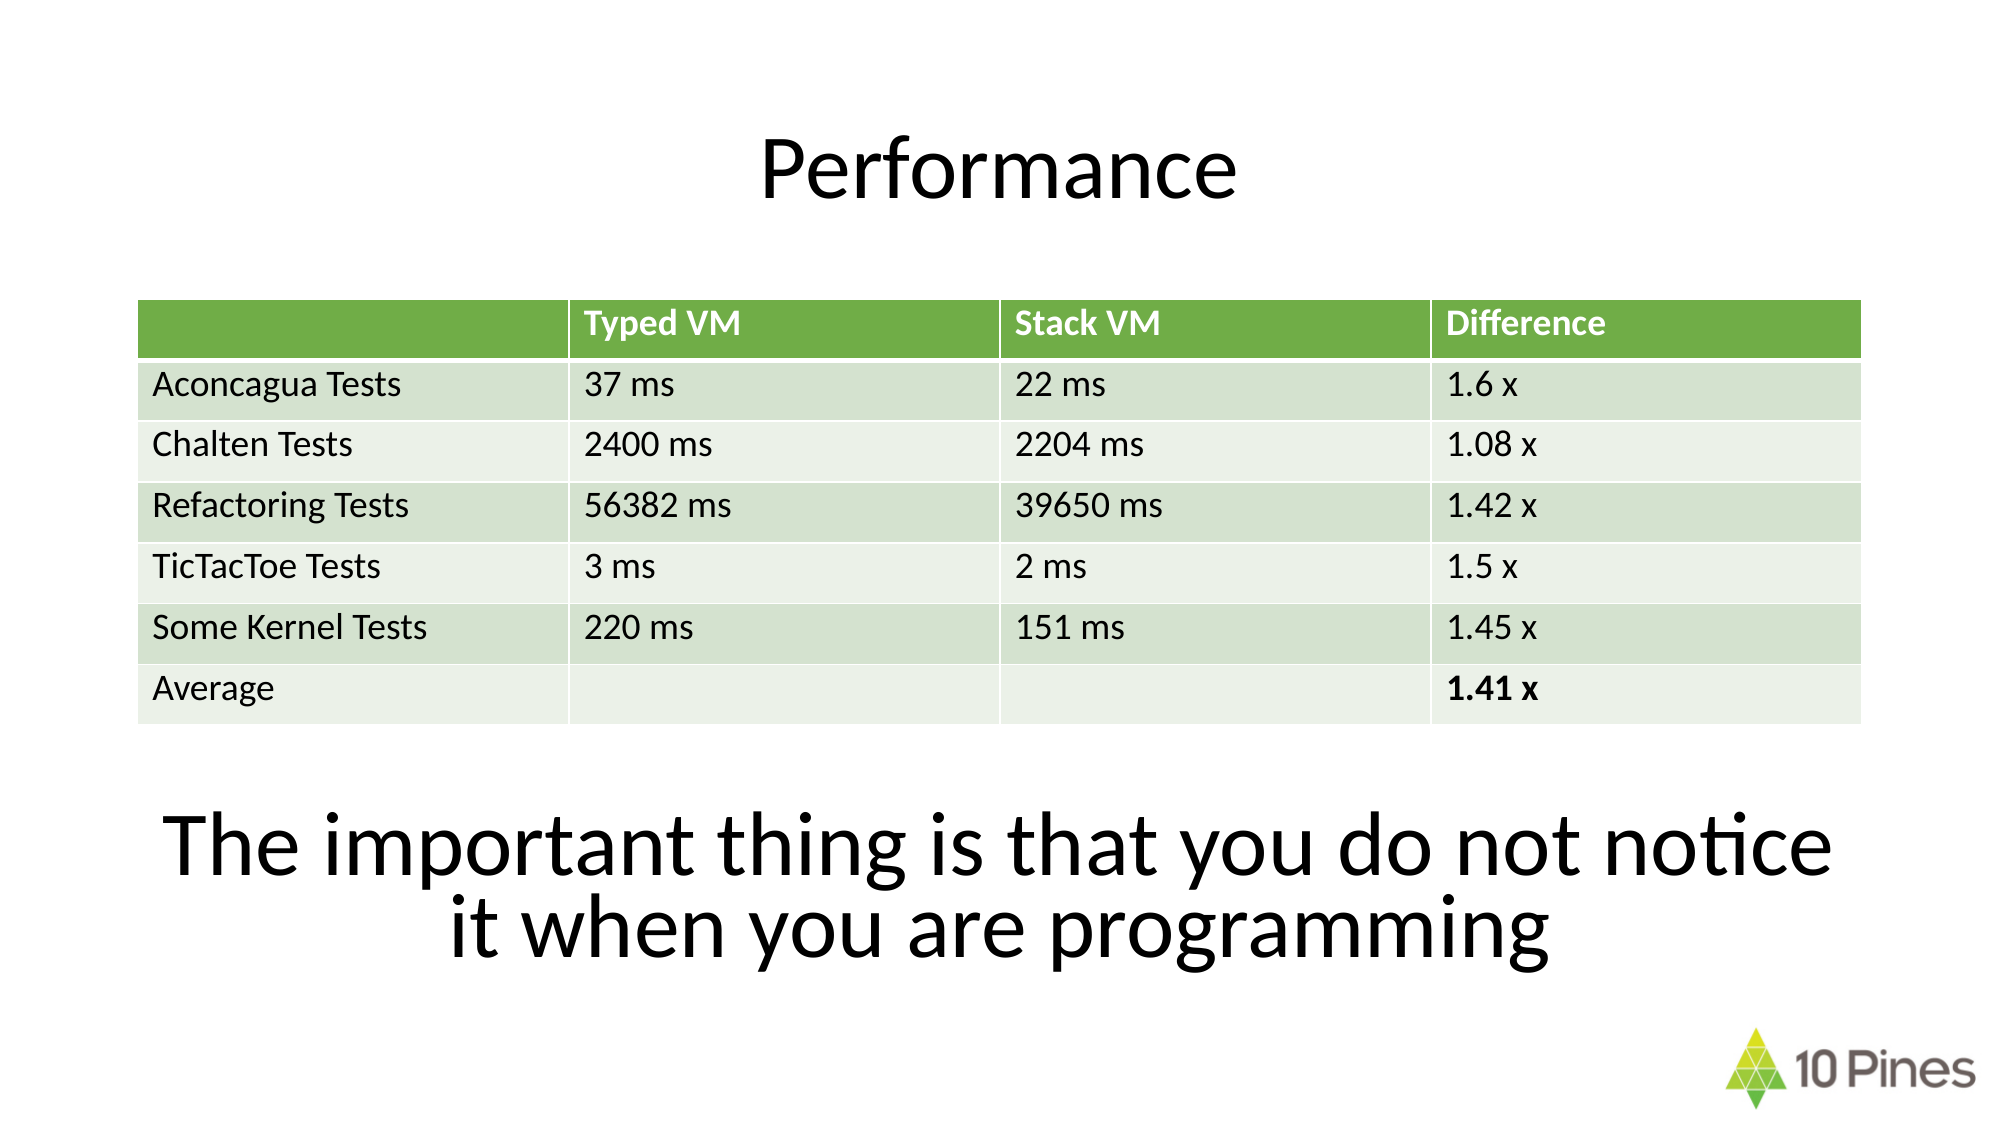

# Performance
|  | Typed VM | Stack VM | Difference |
| --- | --- | --- | --- |
| Aconcagua Tests | 37 ms | 22 ms | 1.6 x |
| Chalten Tests | 2400 ms | 2204 ms | 1.08 x |
| Refactoring Tests | 56382 ms | 39650 ms | 1.42 x |
| TicTacToe Tests | 3 ms | 2 ms | 1.5 x |
| Some Kernel Tests | 220 ms | 151 ms | 1.45 x |
| Average |  |  | 1.41 x |
The important thing is that you do not notice it when you are programming